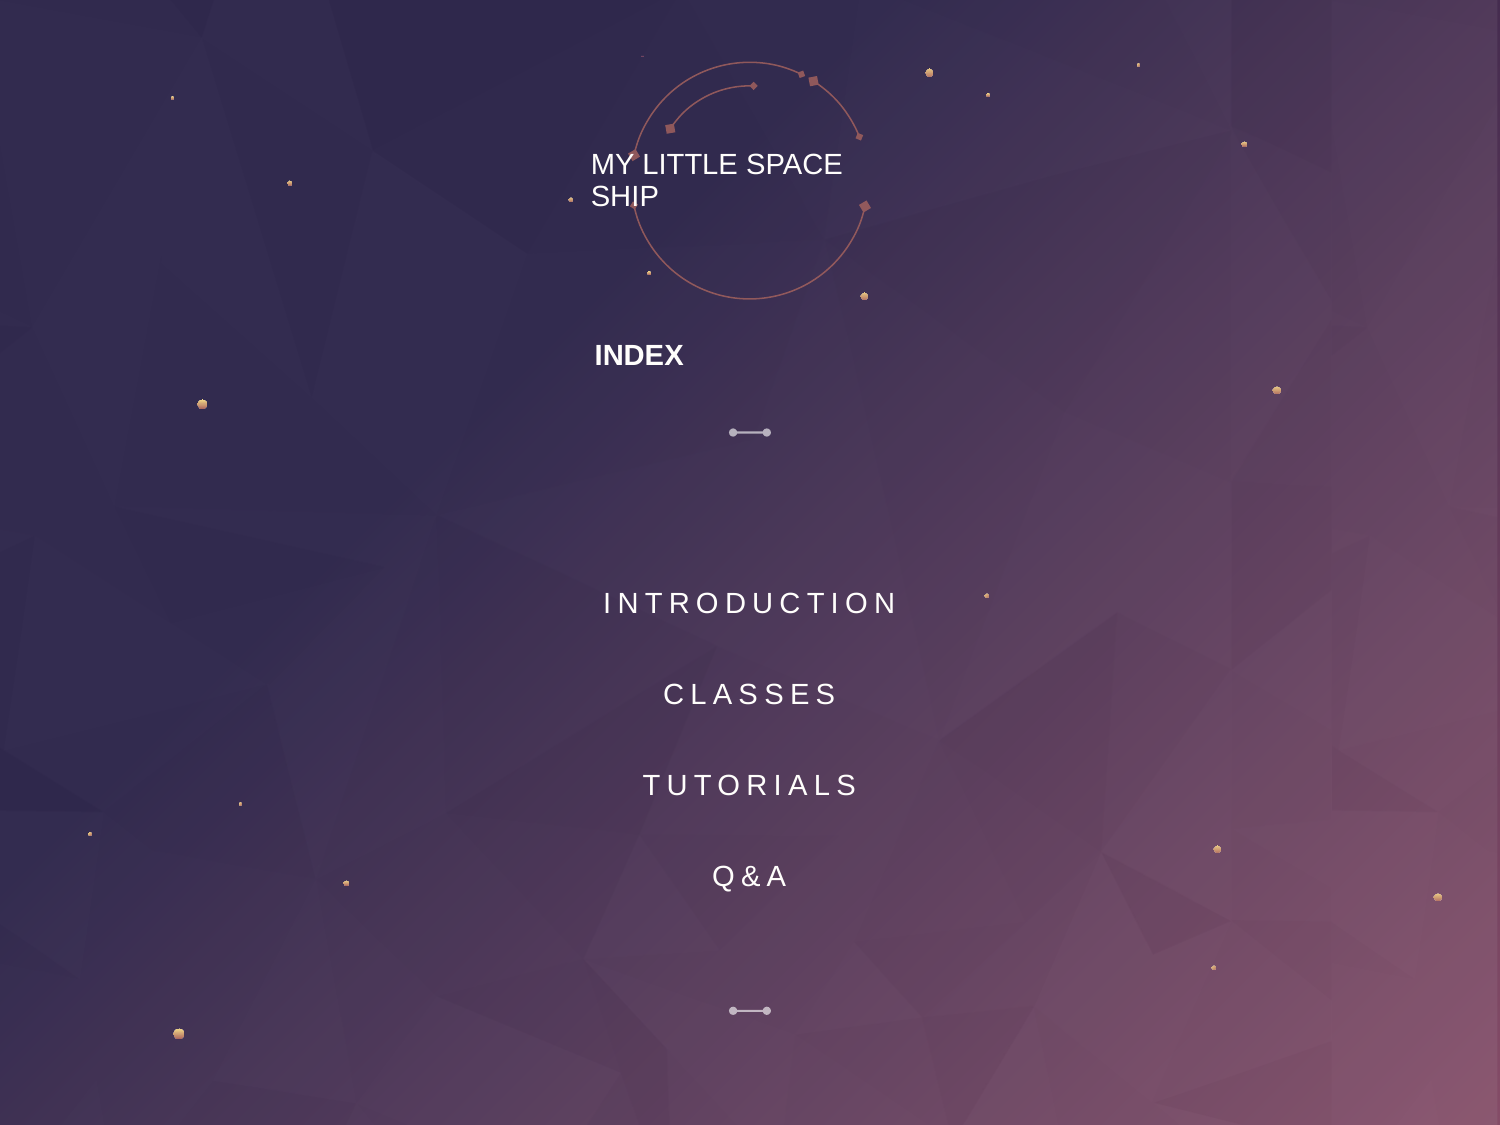

# MY LITTLE SPACE SHIP
INDEX
INTRODUCTION
CLASSES
TUTORIALS
Q&A